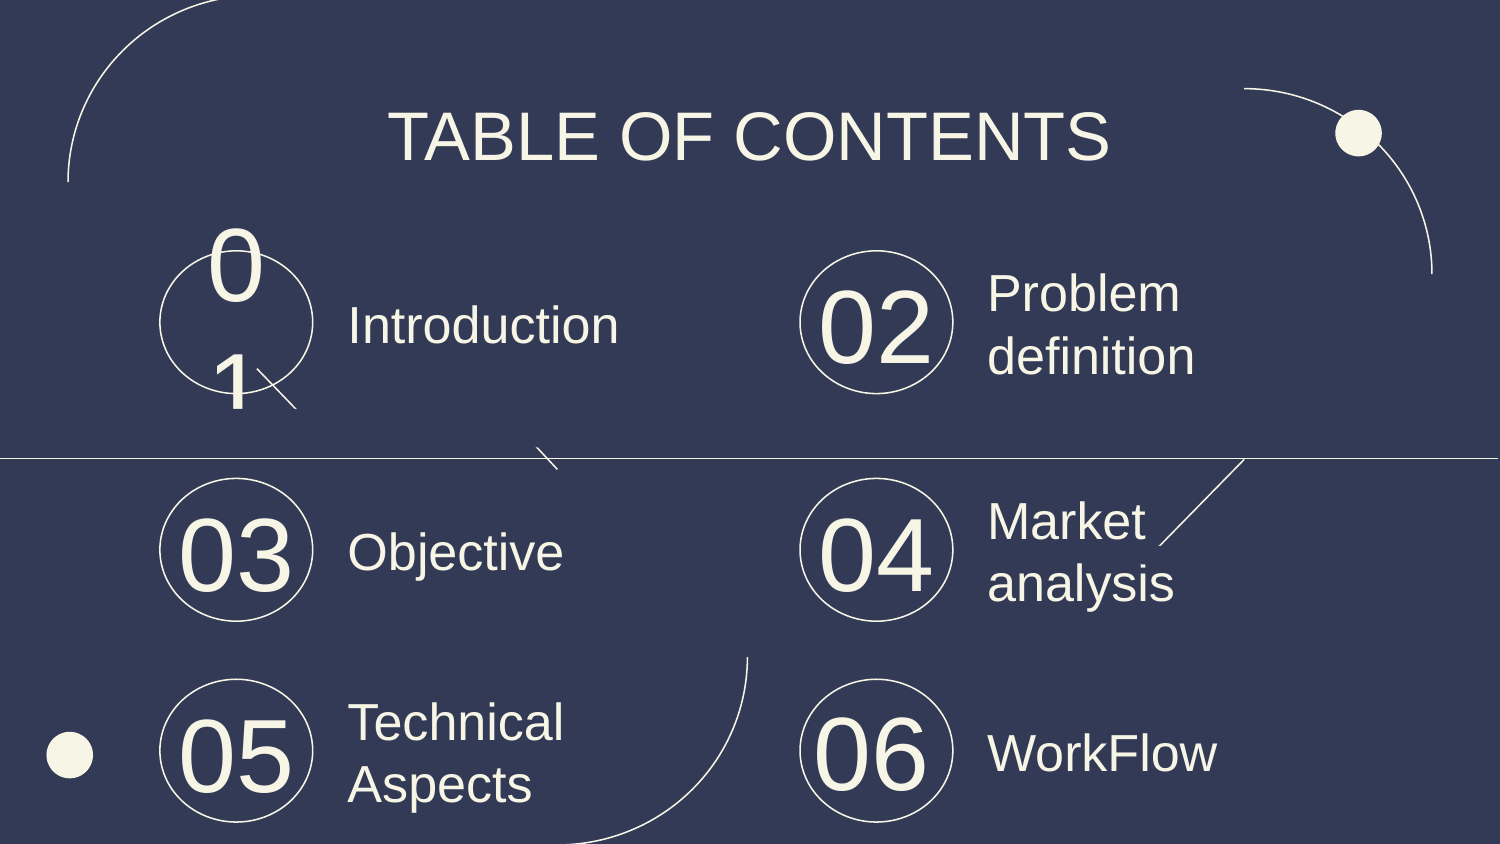

TABLE OF CONTENTS

01
02
# Introduction
Problem definition

03
04
Objective
Market analysis

06
05
Technical Aspects
WorkFlow